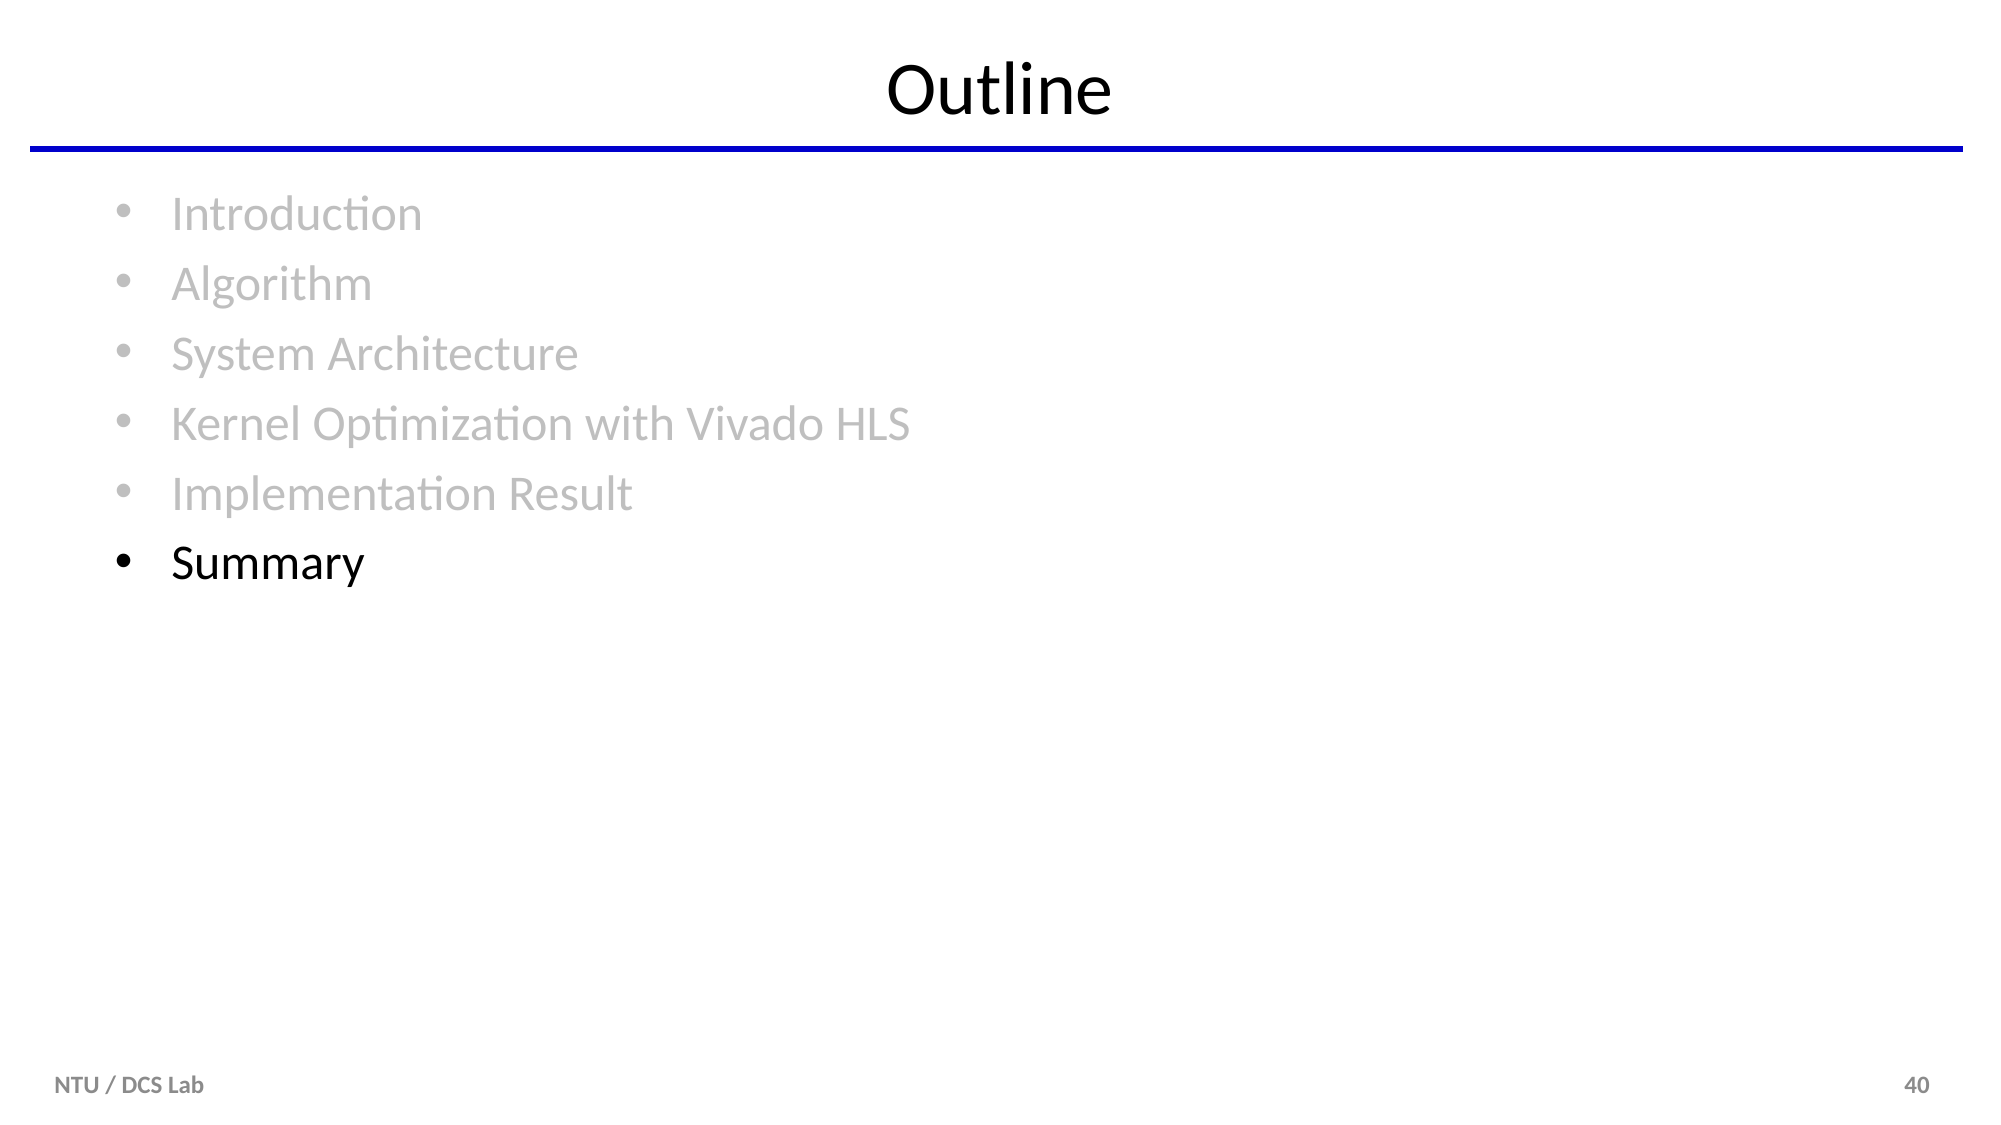

# Outline
Introduction
Algorithm
System Architecture
Kernel Optimization with Vivado HLS
Implementation Result
Summary
NTU / DCS Lab
40